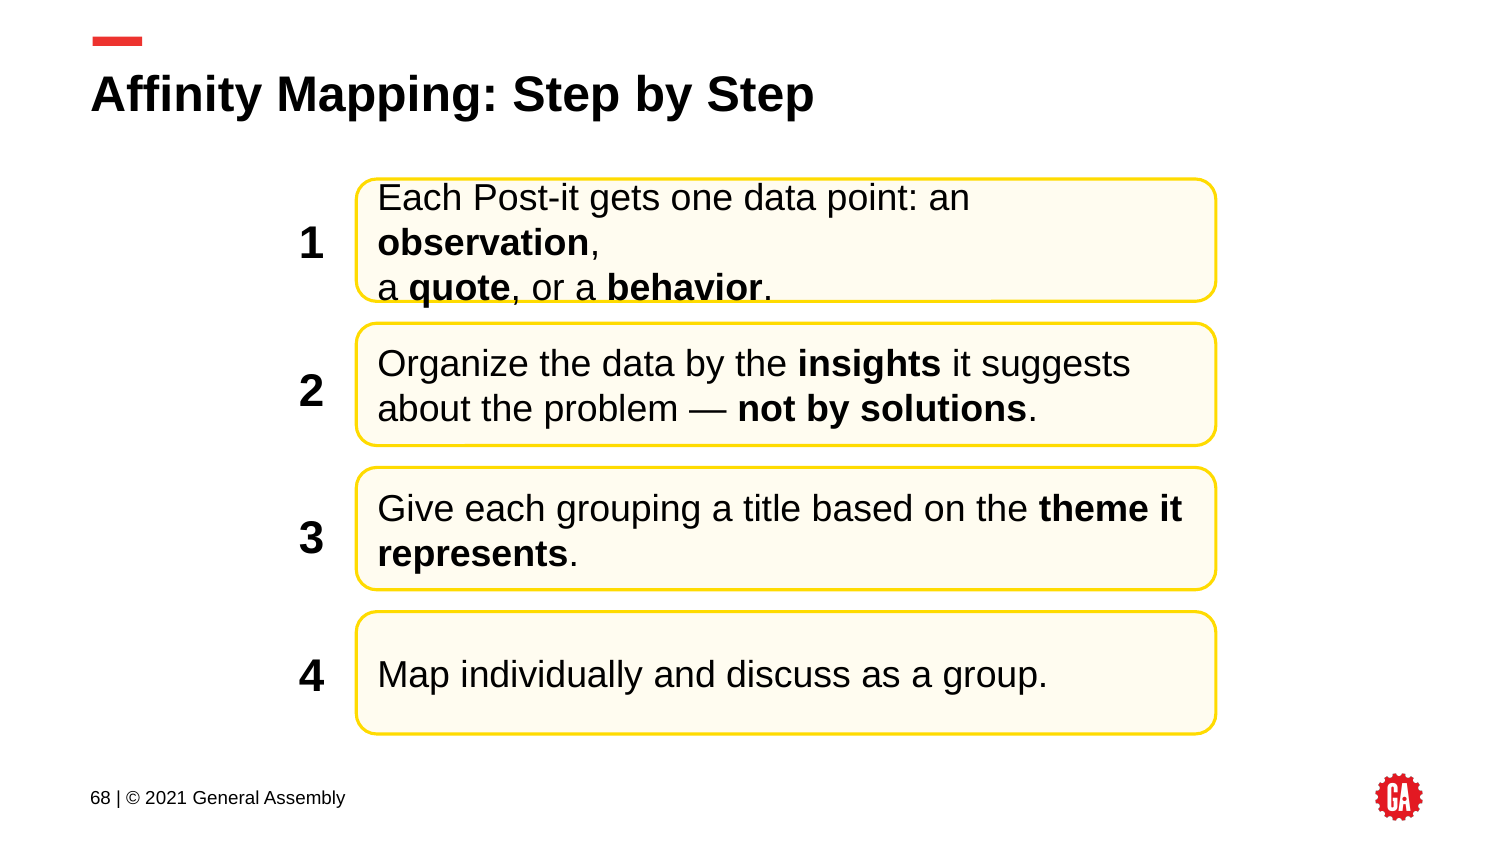

# Affinity Mapping: Step by Step
Each Post-it gets one data point: an observation,
a quote, or a behavior.
1
Organize the data by the insights it suggests
about the problem — not by solutions.
2
Give each grouping a title based on the theme it represents.
3
Map individually and discuss as a group.
4
68 | © 2021 General Assembly